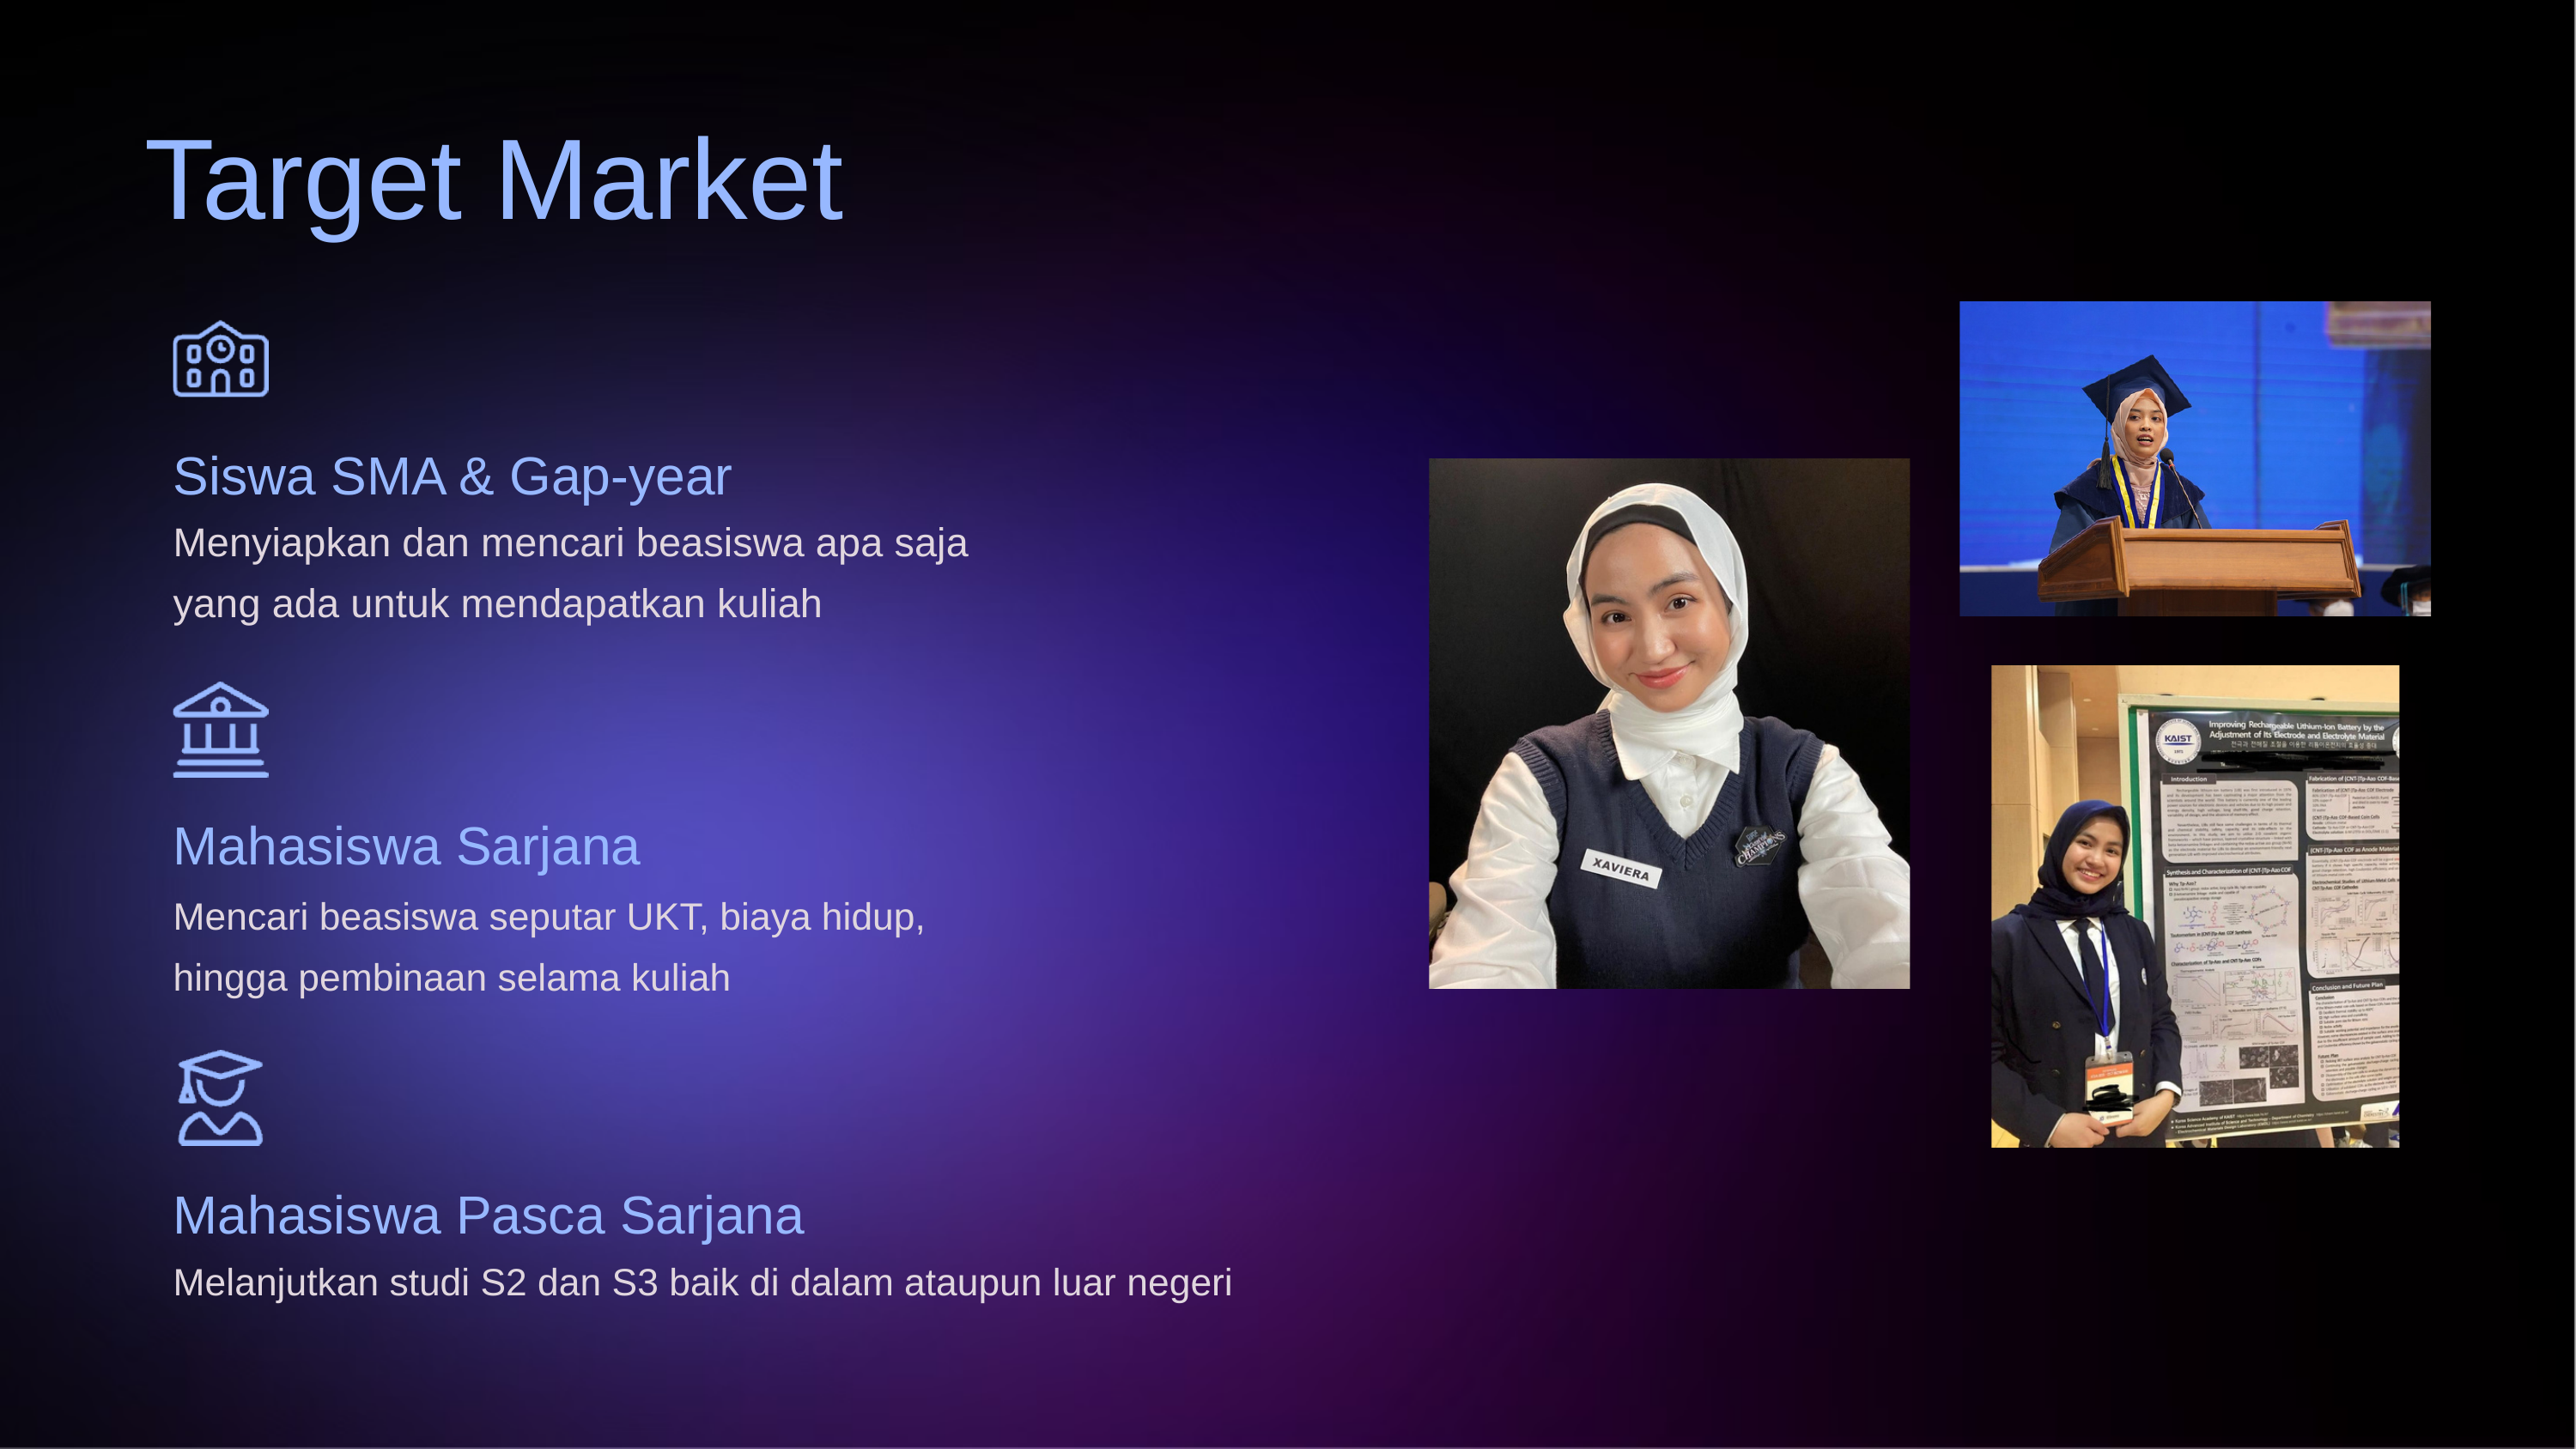

Target Market

Siswa SMA & Gap-year

Menyiapkan dan mencari beasiswa apa saja
yang ada untuk mendapatkan kuliah

Mahasiswa Sarjana
Mencari beasiswa seputar UKT, biaya hidup,
hingga pembinaan selama kuliah

Mahasiswa Pasca Sarjana
Melanjutkan studi S2 dan S3 baik di dalam ataupun luar negeri